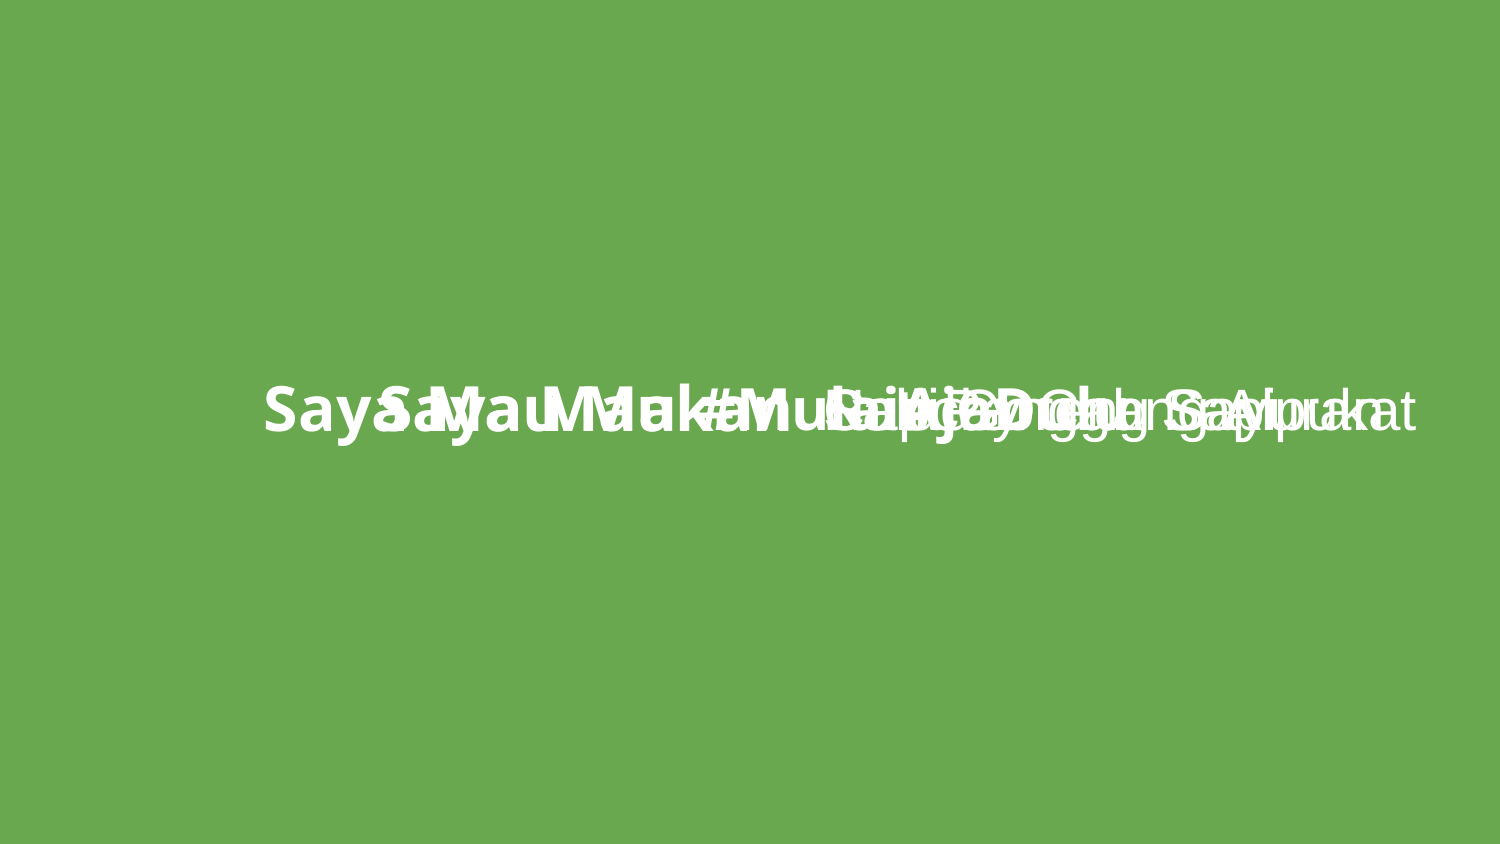

Saya Mau
# Saya Mau Makan
#MulaiAjaDulu
Salad
Roti Panggang Alpukat
Capcay Cah Sapi
Nasi Goreng Sayuran